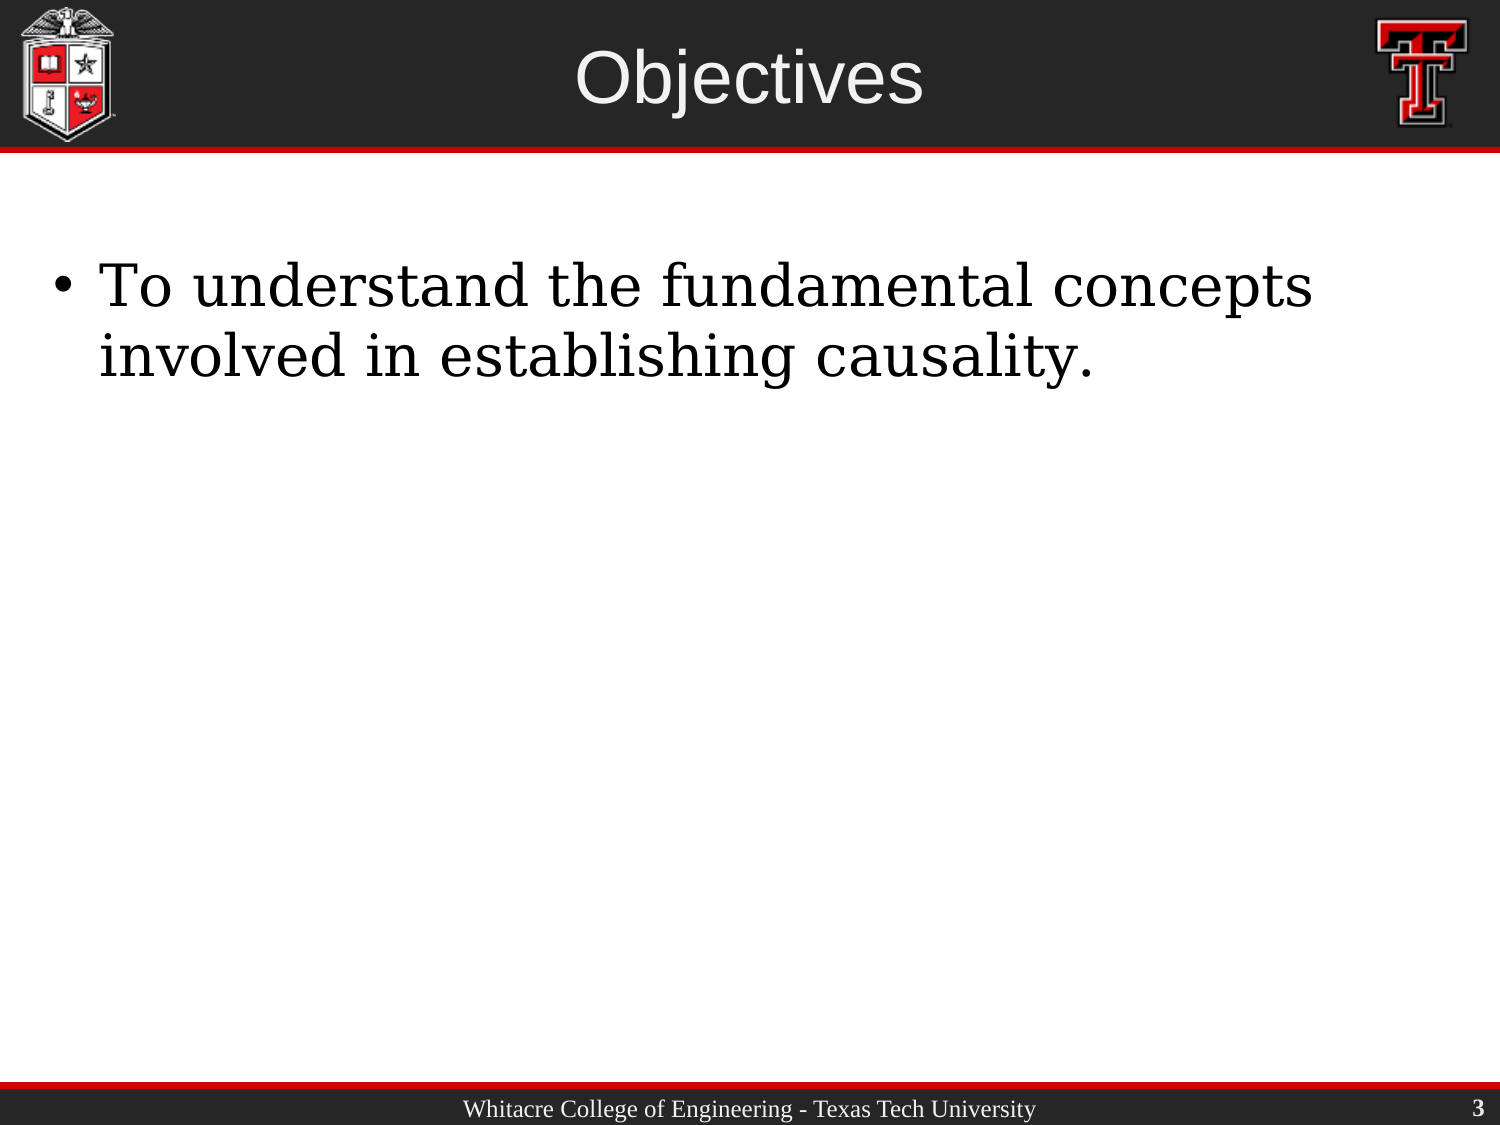

# Objectives
To understand the fundamental concepts involved in establishing causality.
3